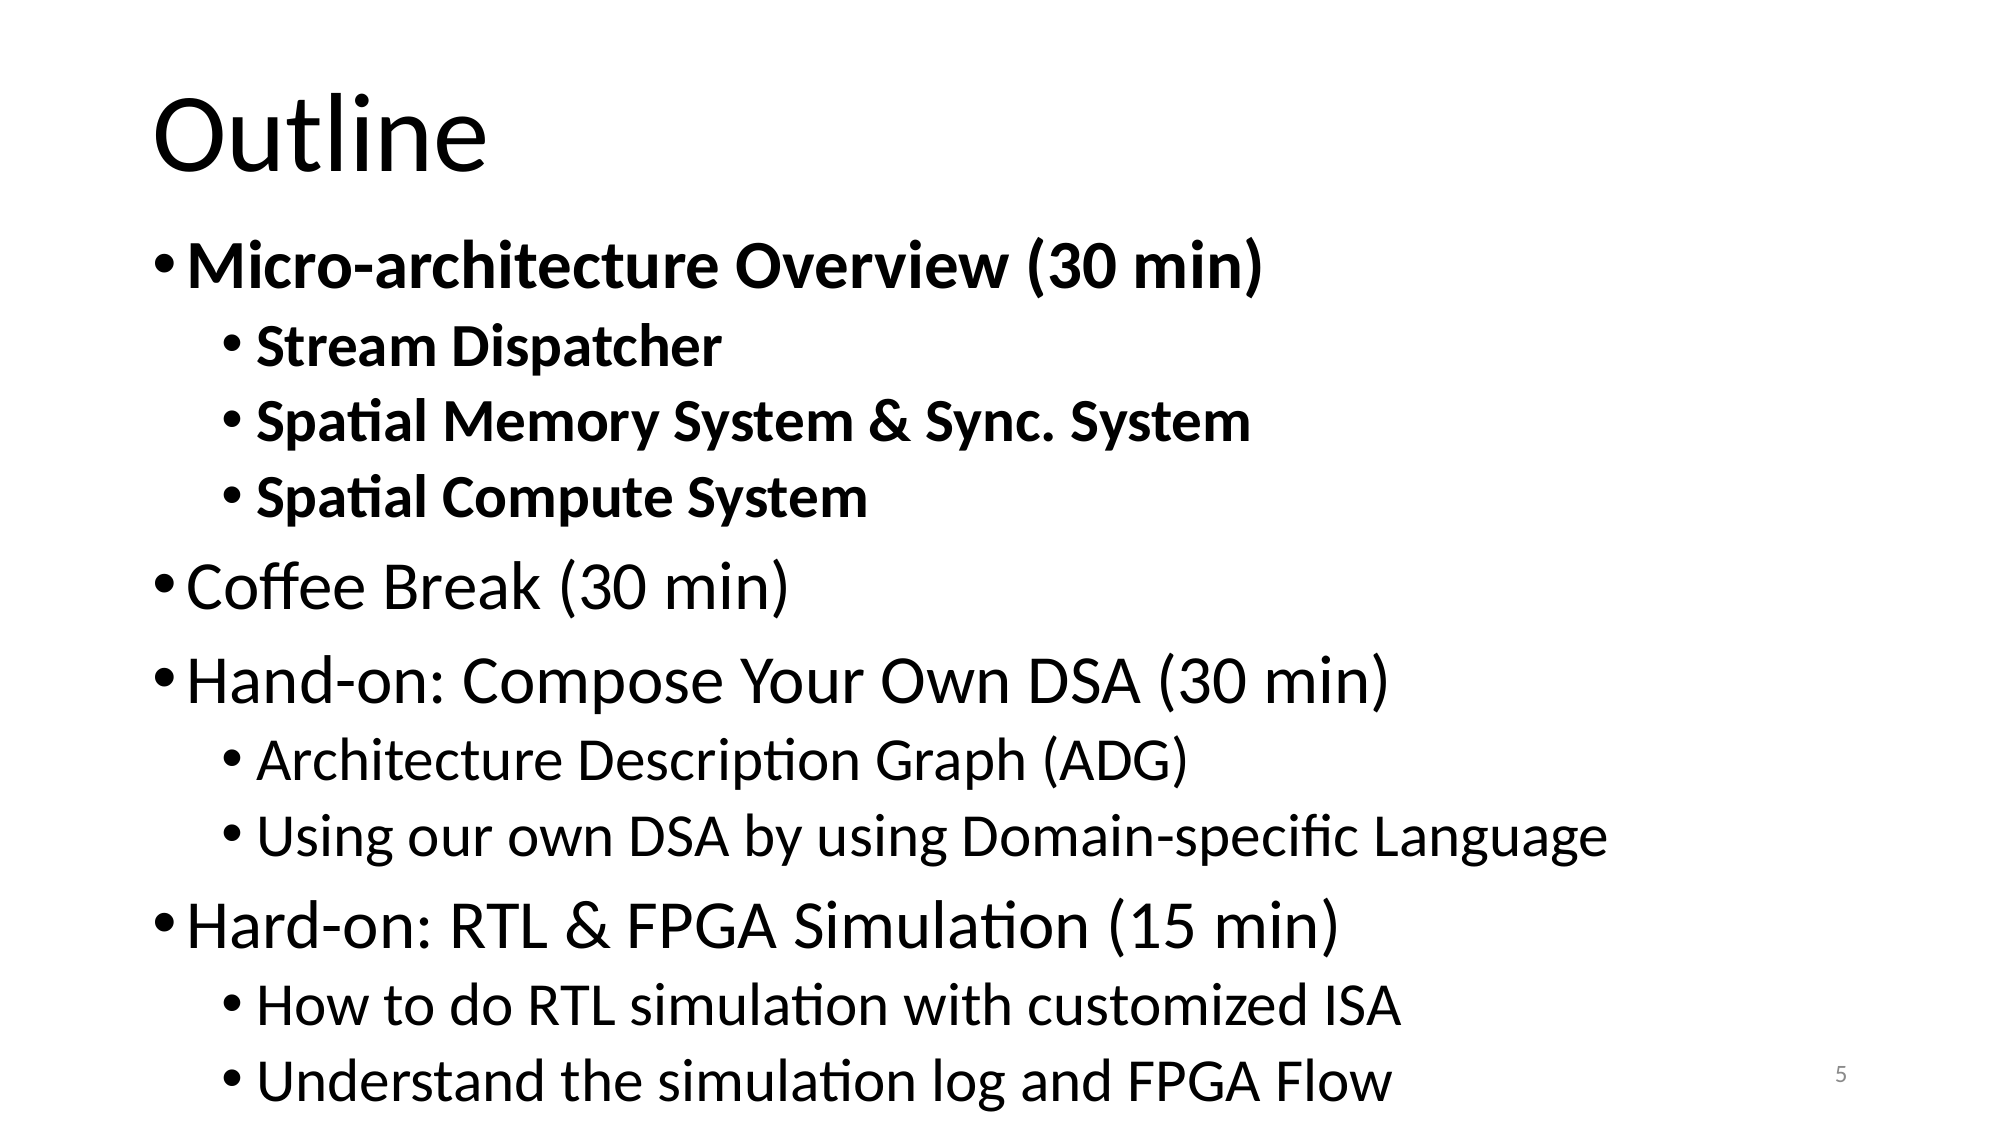

# Outline
Micro-architecture Overview (30 min)
Stream Dispatcher
Spatial Memory System & Sync. System
Spatial Compute System
Coffee Break (30 min)
Hand-on: Compose Your Own DSA (30 min)
Architecture Description Graph (ADG)
Using our own DSA by using Domain-specific Language
Hard-on: RTL & FPGA Simulation (15 min)
How to do RTL simulation with customized ISA
Understand the simulation log and FPGA Flow
5